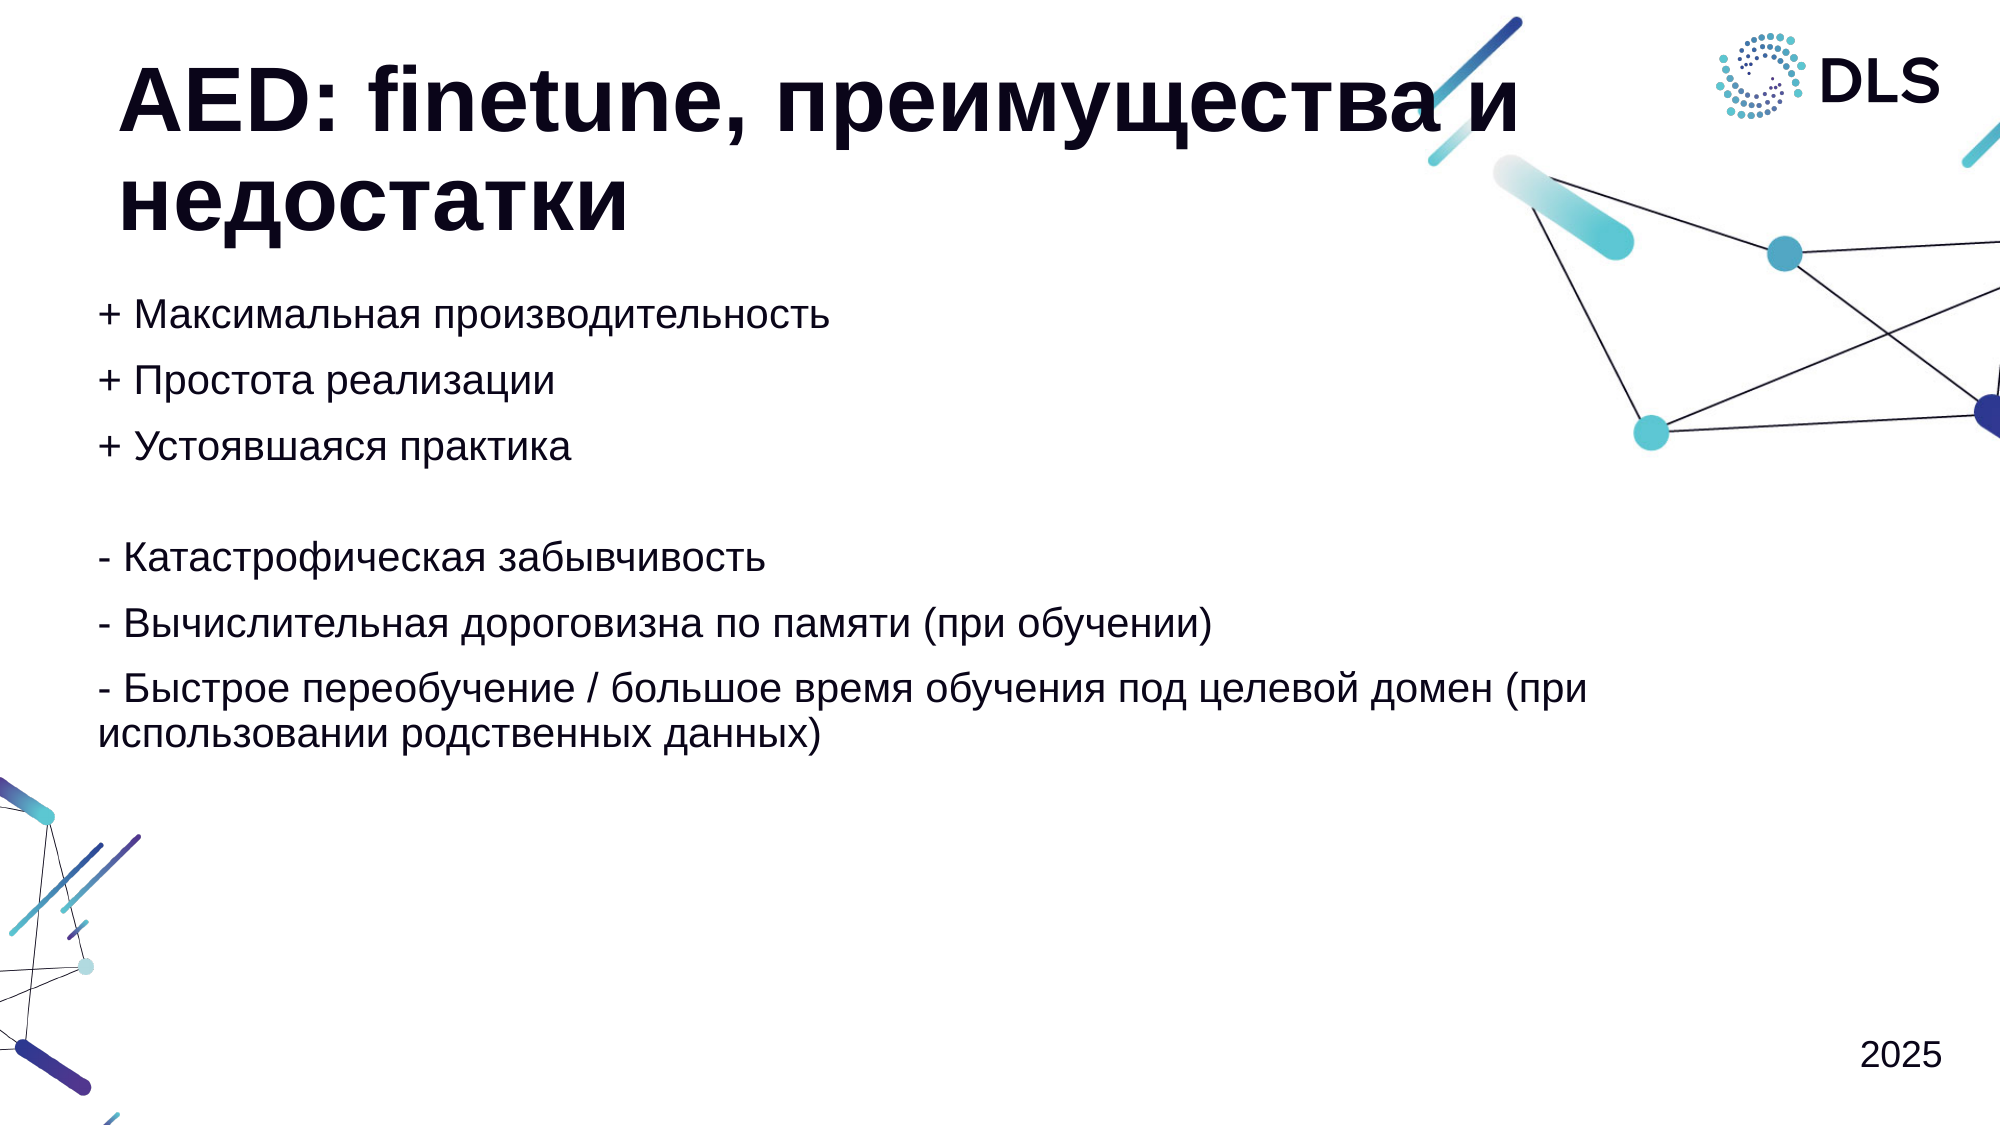

# AED: finetune, преимущества и недостатки
+ Максимальная производительность
+ Простота реализации
+ Устоявшаяся практика
- Катастрофическая забывчивость
- Вычислительная дороговизна по памяти (при обучении)
- Быстрое переобучение / большое время обучения под целевой домен (при использовании родственных данных)

2025